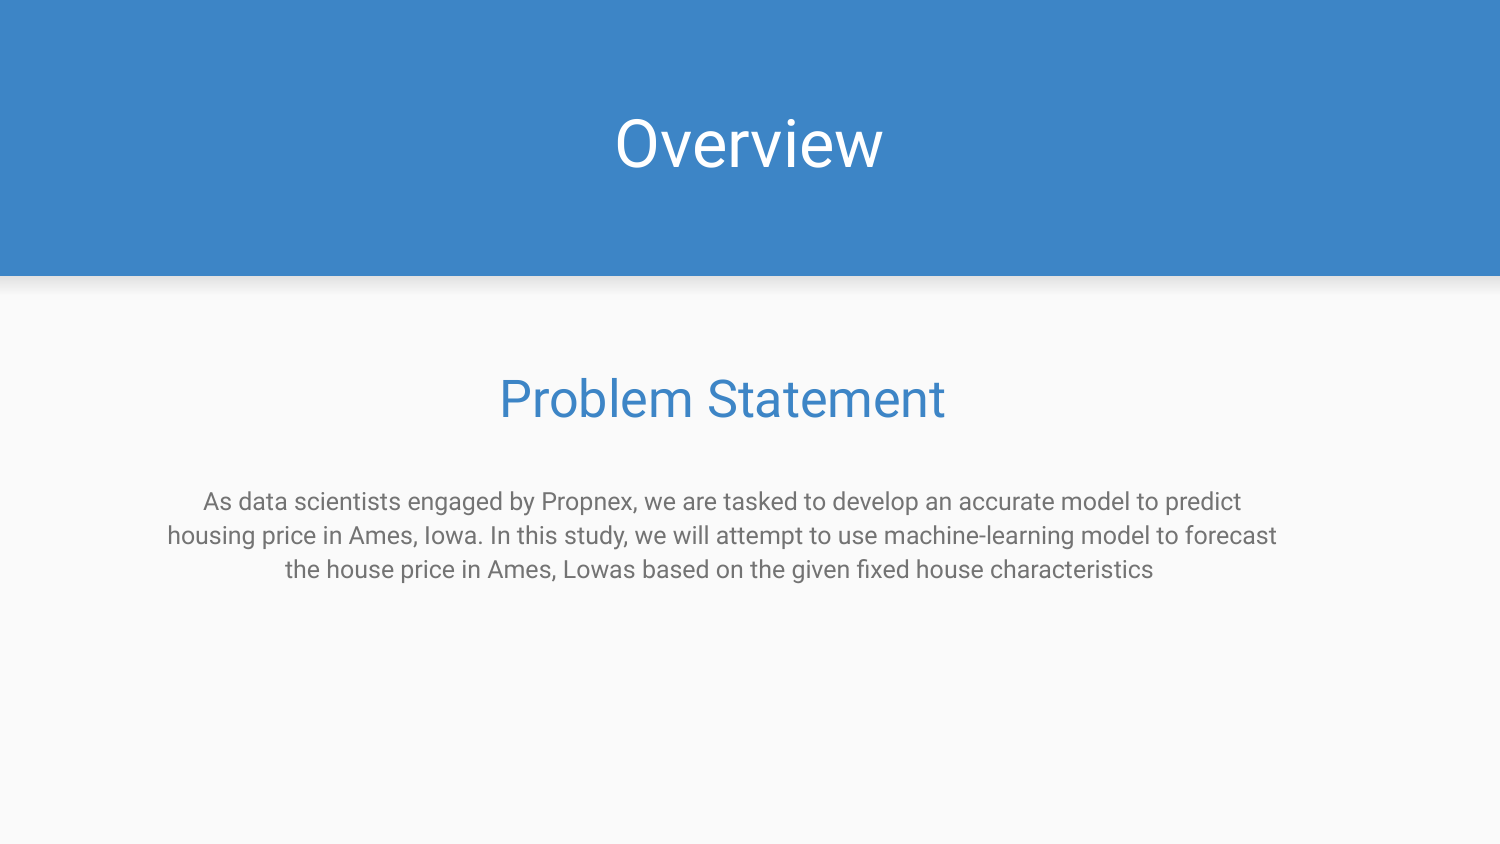

# Overview
Problem Statement
As data scientists engaged by Propnex, we are tasked to develop an accurate model to predict housing price in Ames, Iowa. In this study, we will attempt to use machine-learning model to forecast the house price in Ames, Lowas based on the given fixed house characteristics